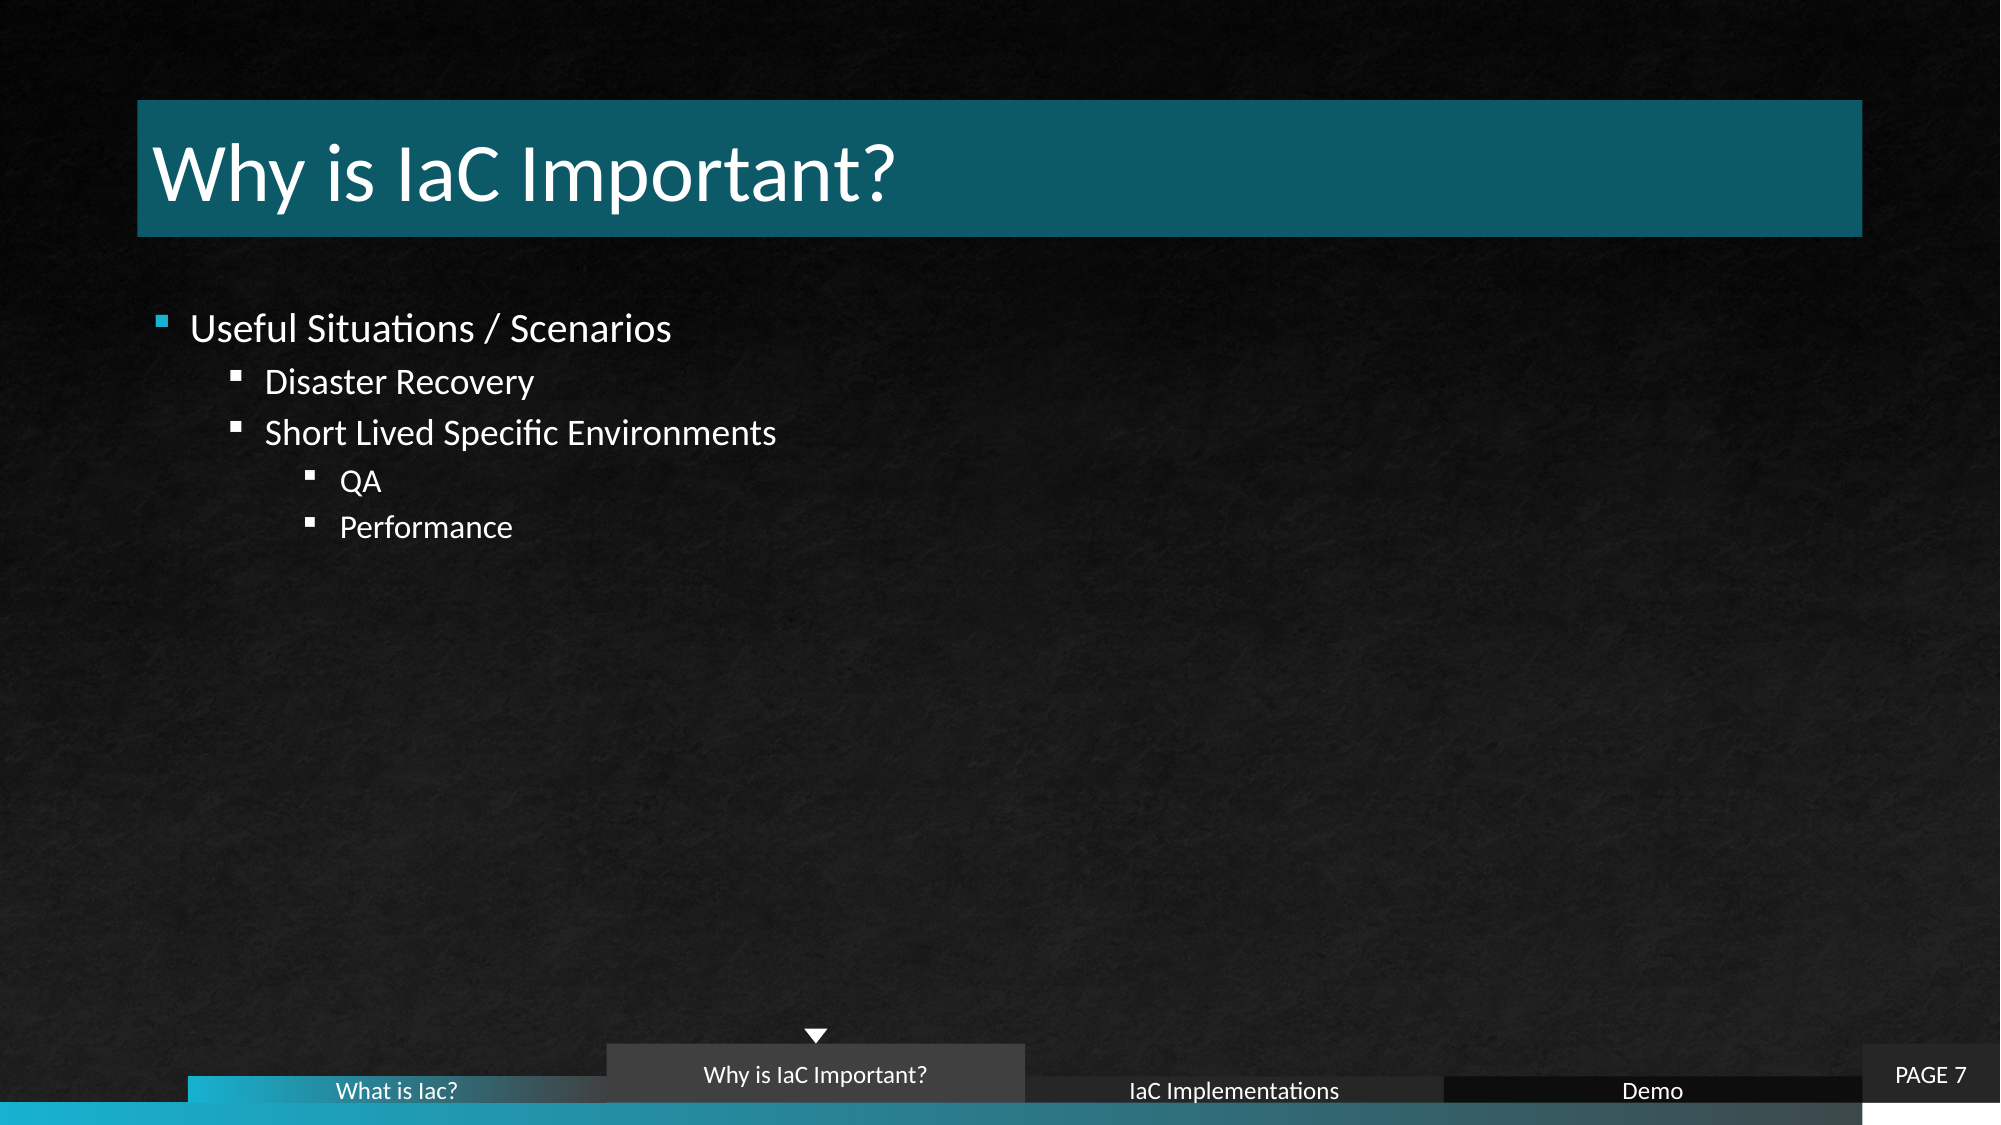

# Why is IaC Important?
Useful Situations / Scenarios
Disaster Recovery
Short Lived Specific Environments
QA
Performance

PAGE 7
Why is IaC Important?
What is Iac?
IaC Implementations
Demo